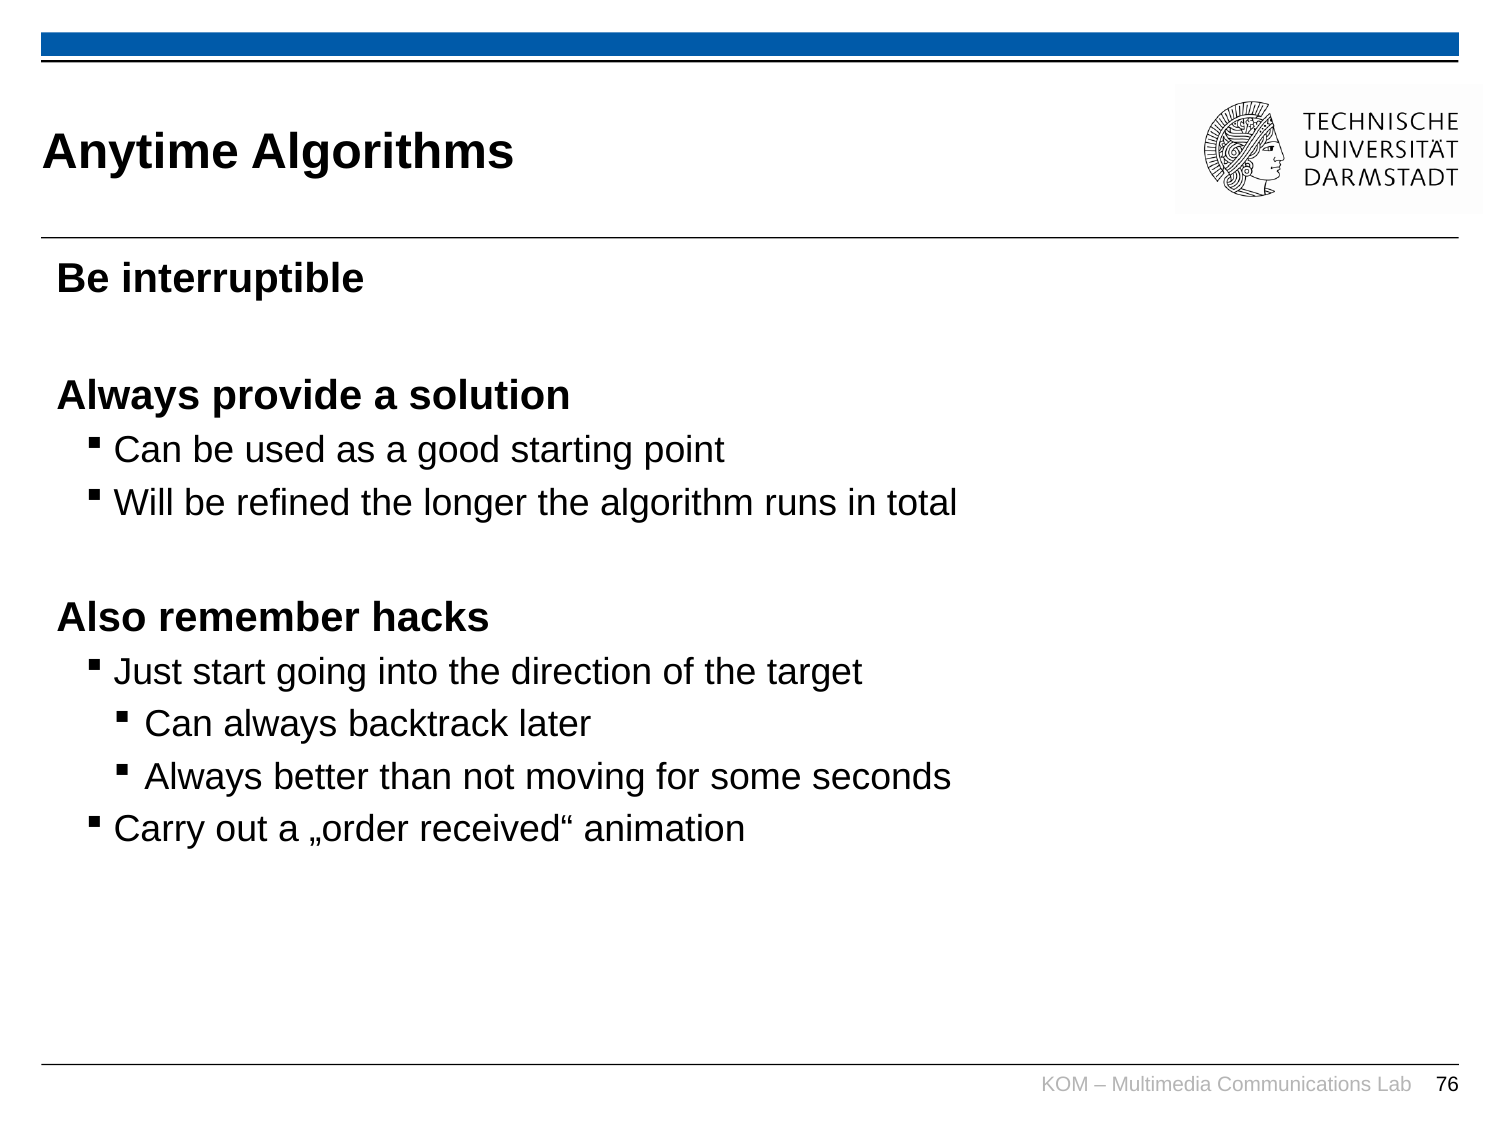

# Anytime Algorithms
Be interruptible

Always provide a solution
Can be used as a good starting point
Will be refined the longer the algorithm runs in total

Also remember hacks
Just start going into the direction of the target
Can always backtrack later
Always better than not moving for some seconds
Carry out a „order received“ animation